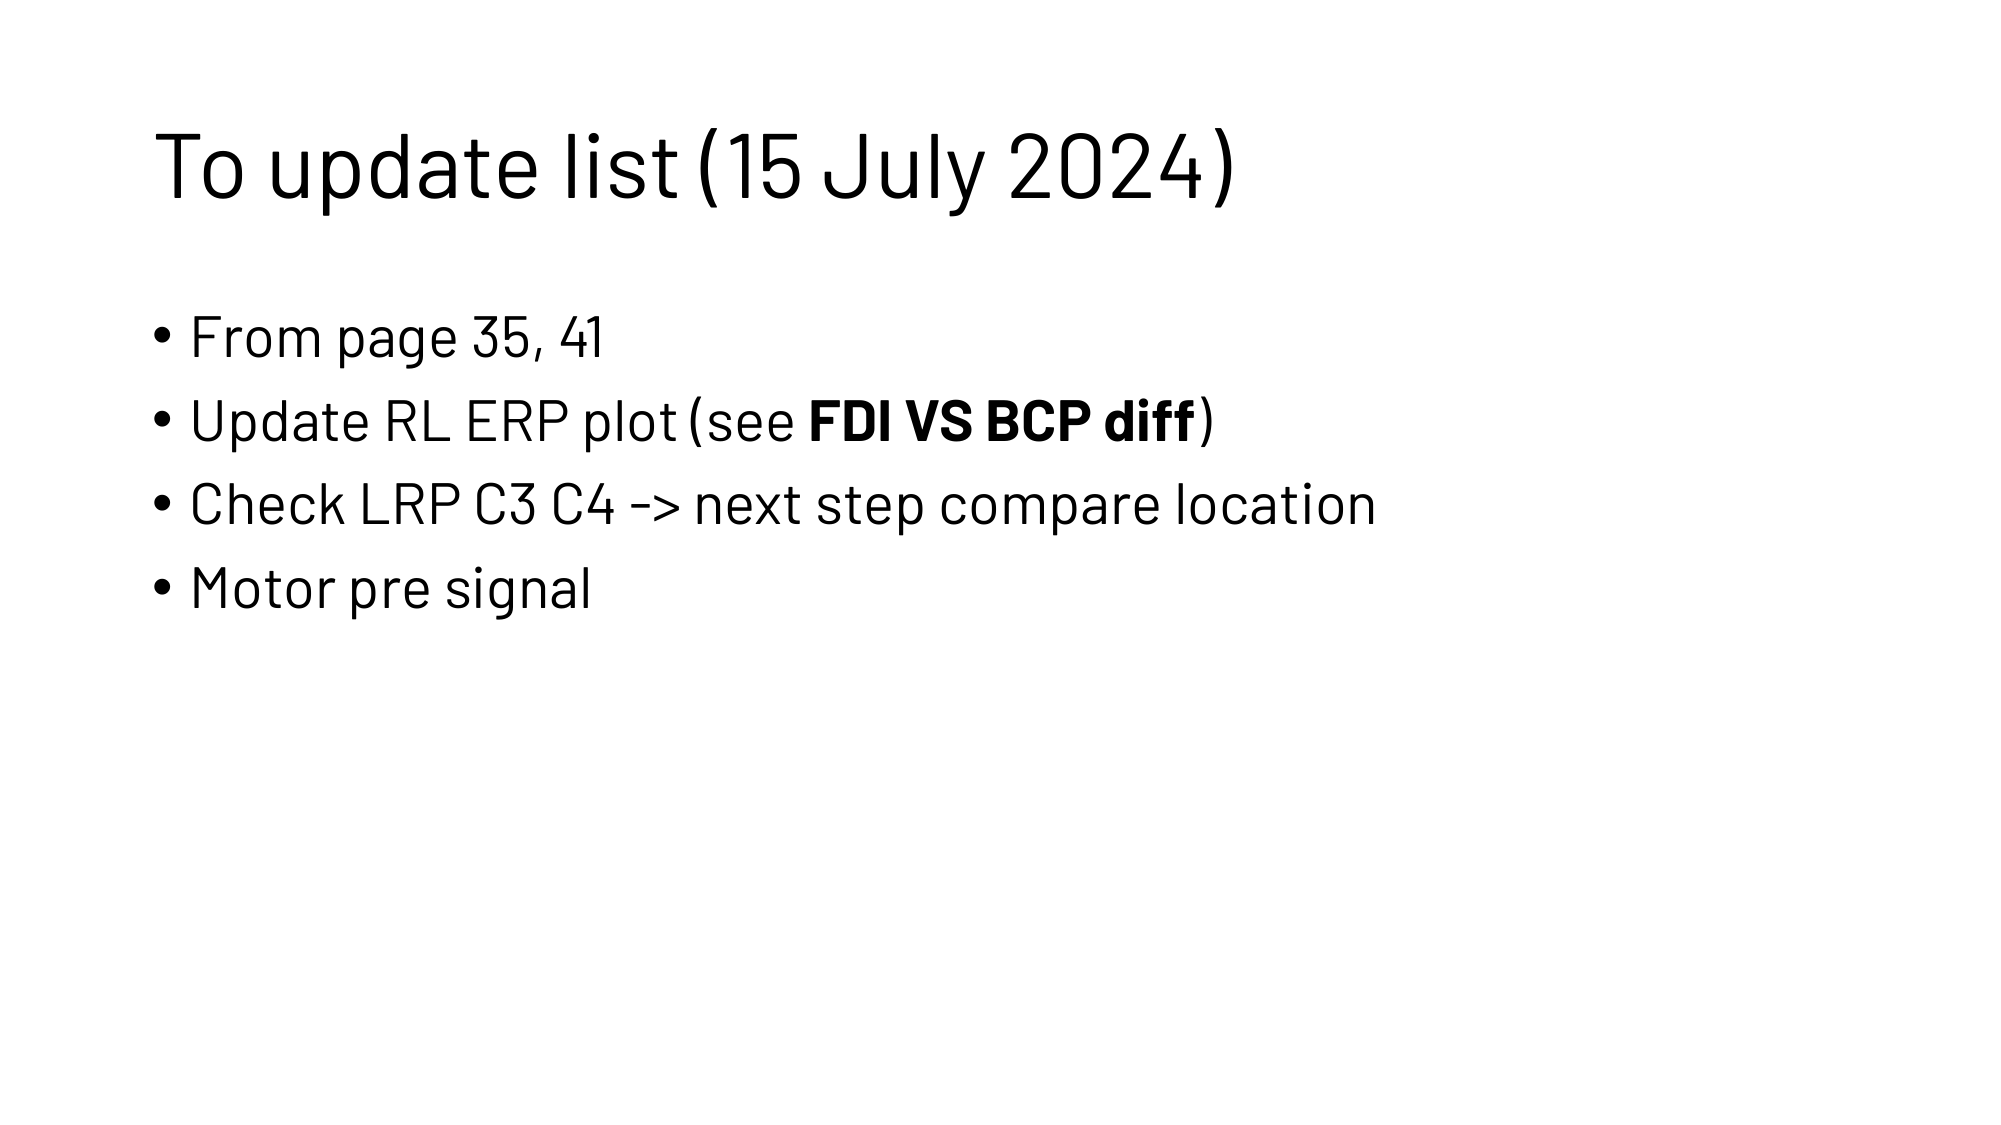

# To update list (15 July 2024)
From page 35, 41
Update RL ERP plot (see FDI VS BCP diff)
Check LRP C3 C4 -> next step compare location
Motor pre signal